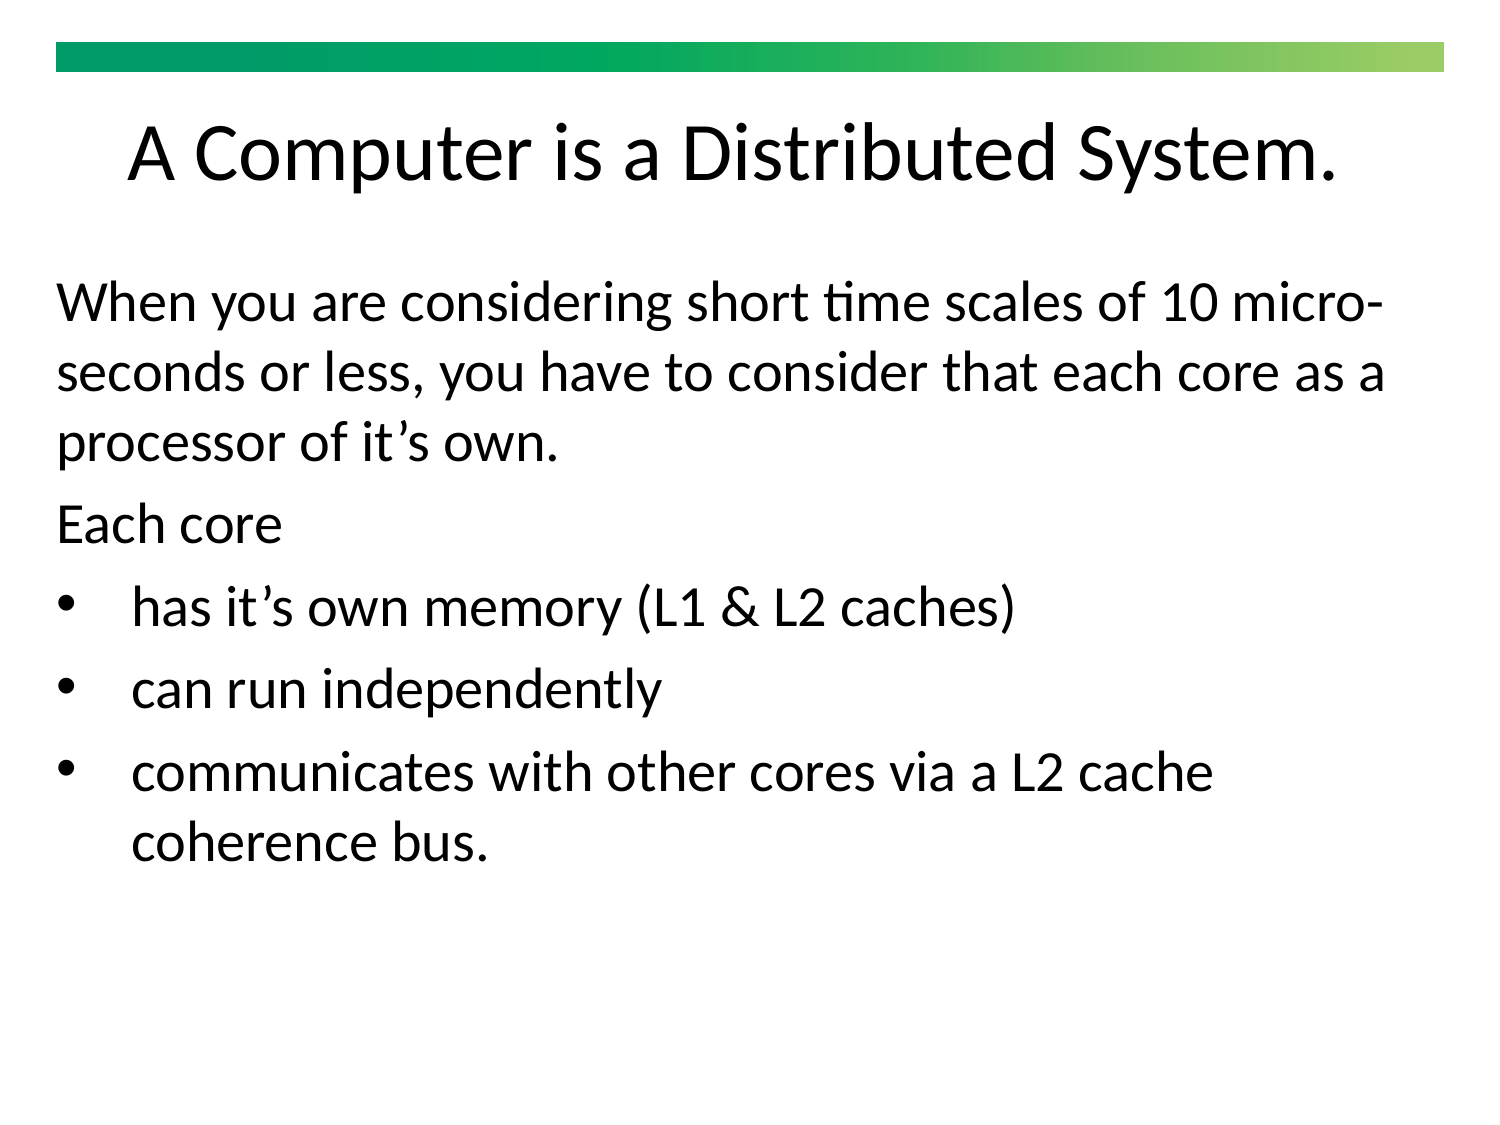

A Computer is a Distributed System.
When you are considering short time scales of 10 micro-seconds or less, you have to consider that each core as a processor of it’s own.
Each core
has it’s own memory (L1 & L2 caches)
can run independently
communicates with other cores via a L2 cache coherence bus.